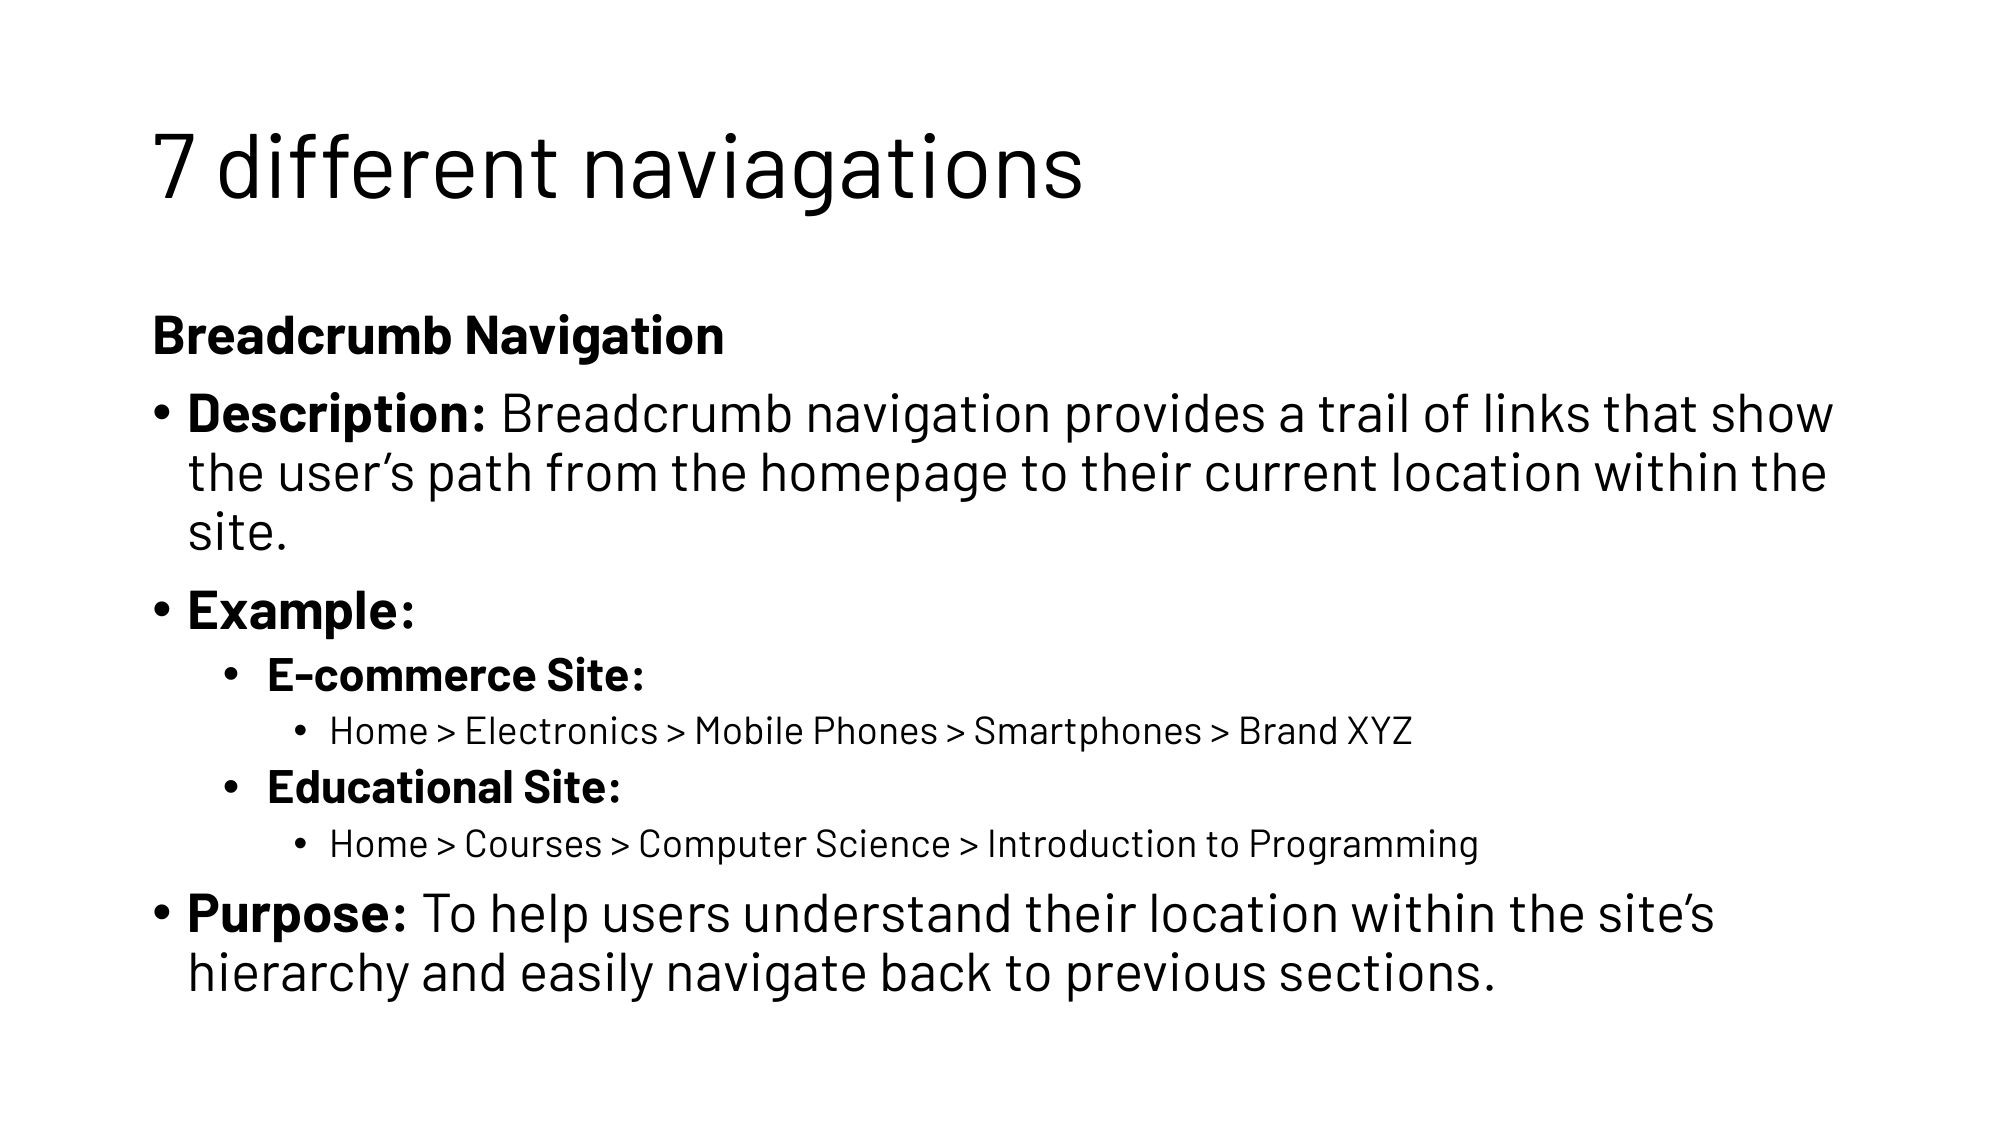

# 7 different naviagations
Breadcrumb Navigation
Description: Breadcrumb navigation provides a trail of links that show the user’s path from the homepage to their current location within the site.
Example:
E-commerce Site:
Home > Electronics > Mobile Phones > Smartphones > Brand XYZ
Educational Site:
Home > Courses > Computer Science > Introduction to Programming
Purpose: To help users understand their location within the site’s hierarchy and easily navigate back to previous sections.